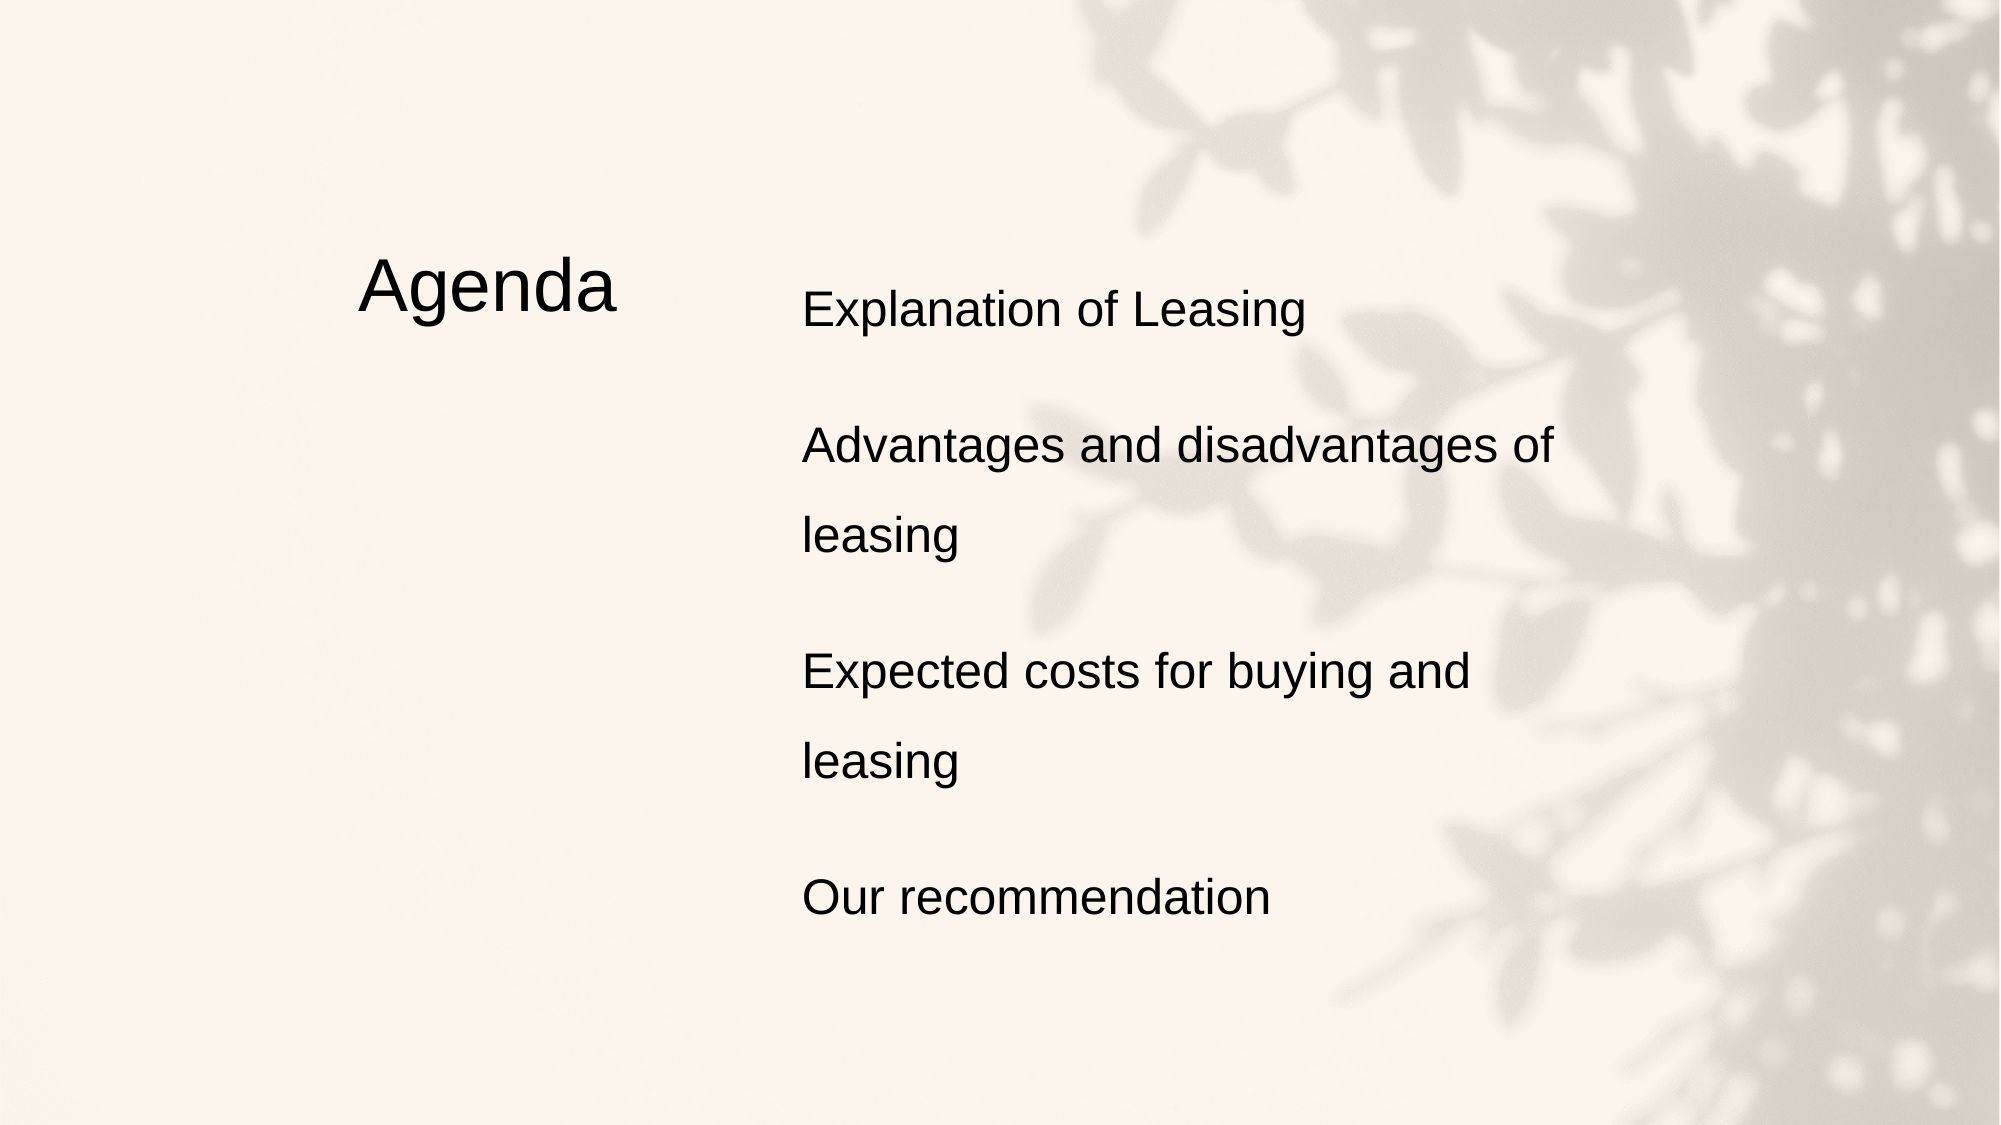

Explanation of Leasing
Advantages and disadvantages of leasing
Expected costs for buying and leasing
Our recommendation
# Agenda